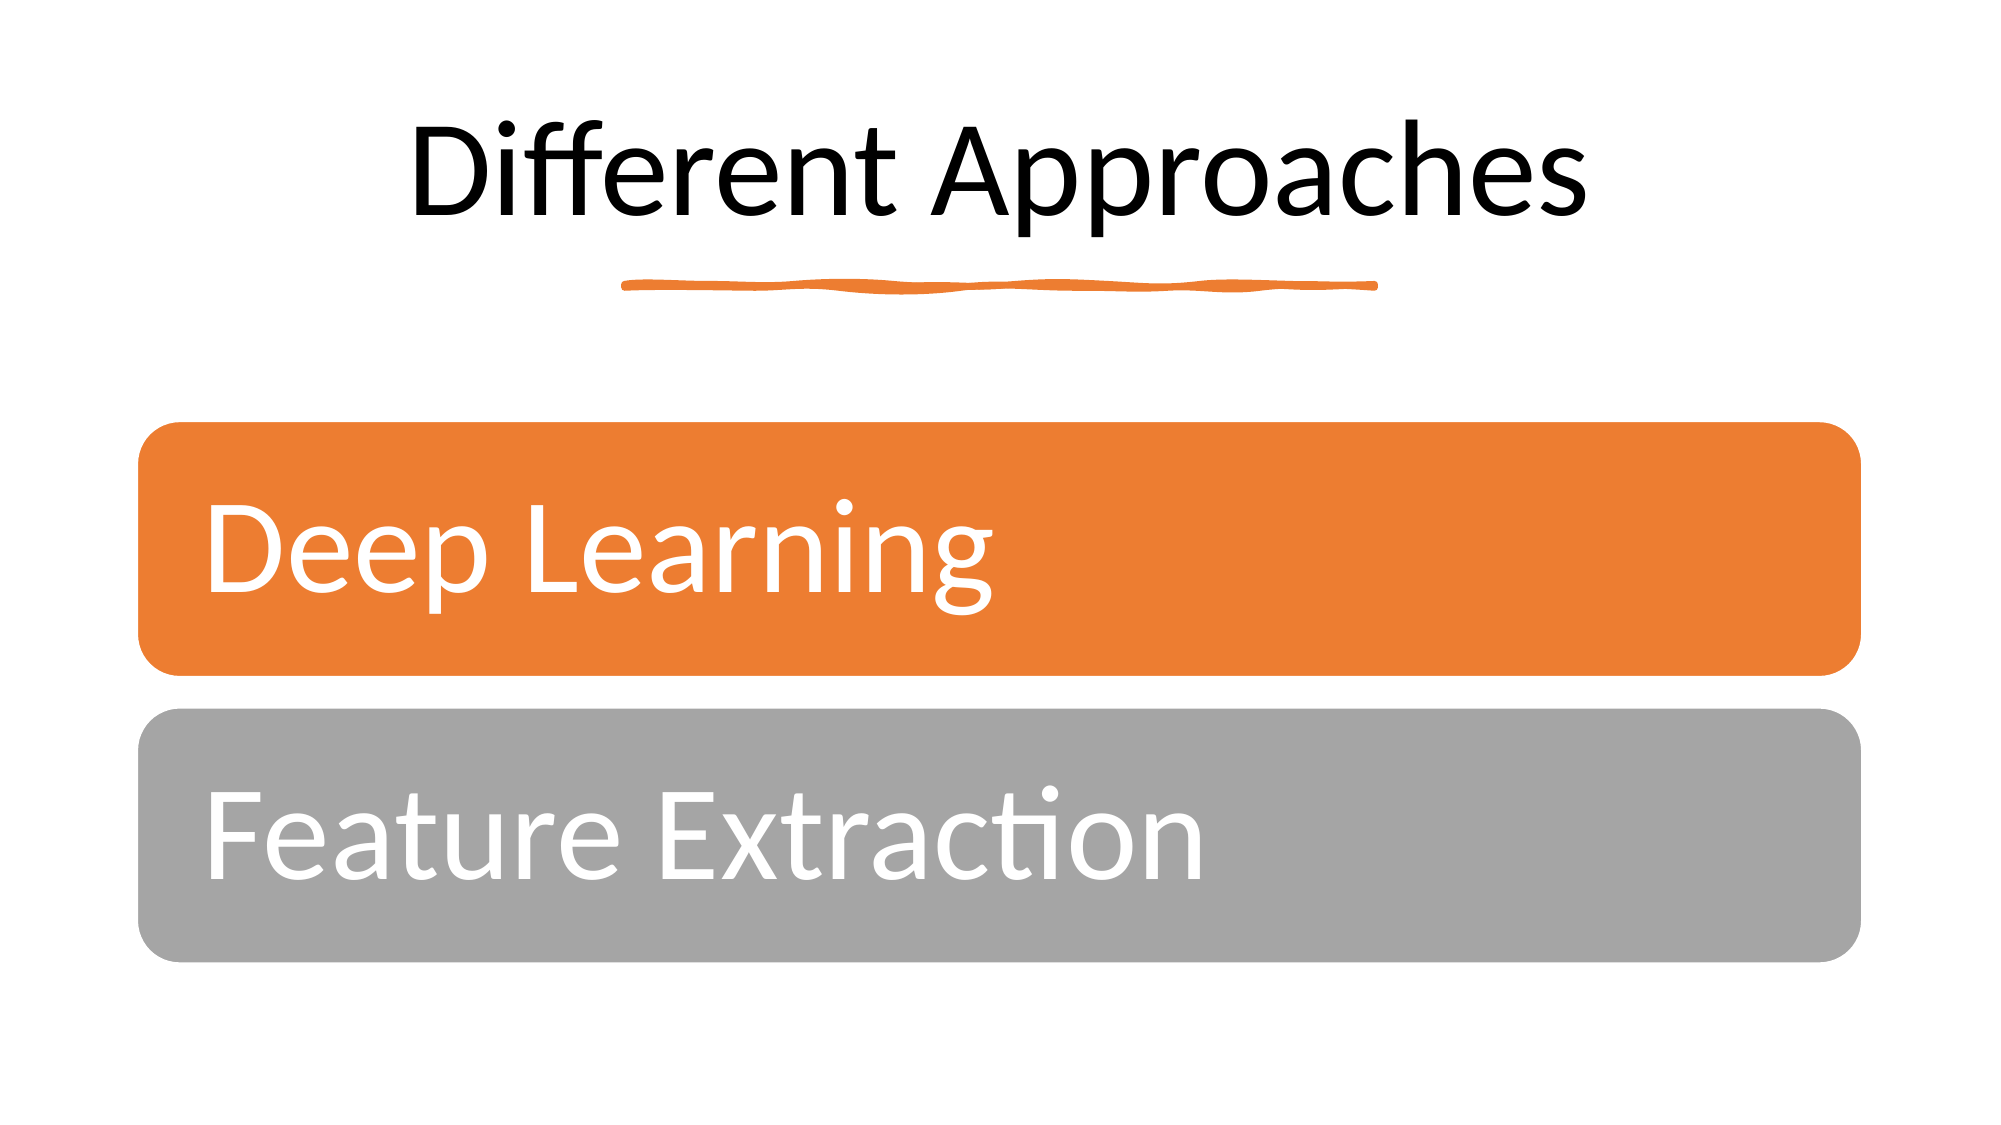

# Different Approaches

Deep Learning
Feature Extraction